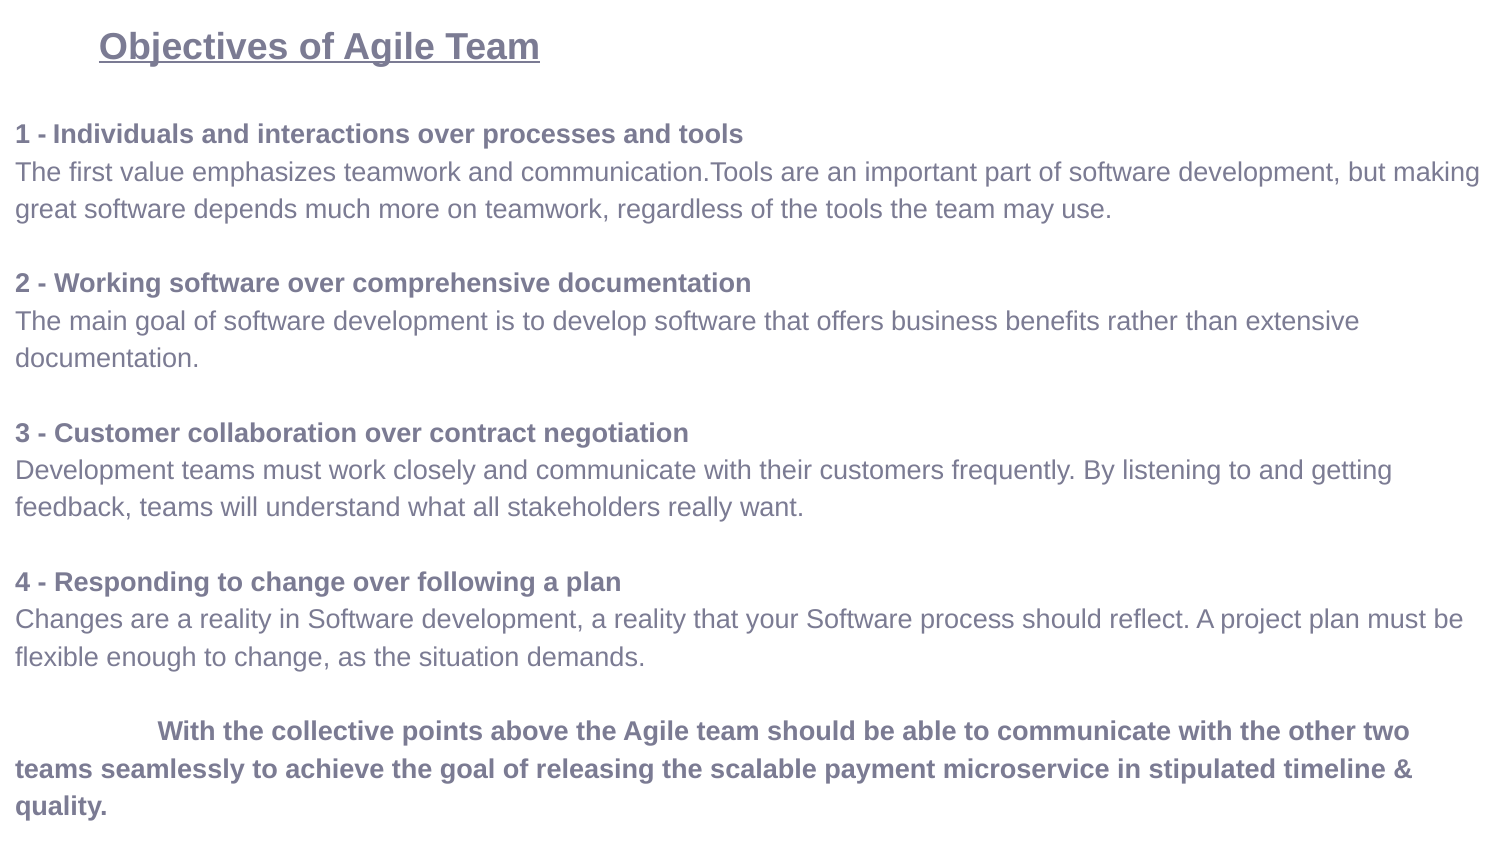

Objectives of Agile Team
1 - Individuals and interactions over processes and tools
The first value emphasizes teamwork and communication.Tools are an important part of software development, but making great software depends much more on teamwork, regardless of the tools the team may use.
2 - Working software over comprehensive documentation
The main goal of software development is to develop software that offers business benefits rather than extensive documentation.

3 - Customer collaboration over contract negotiation
Development teams must work closely and communicate with their customers frequently. By listening to and getting feedback, teams will understand what all stakeholders really want.

4 - Responding to change over following a plan
Changes are a reality in Software development, a reality that your Software process should reflect. A project plan must be flexible enough to change, as the situation demands.

                   With the collective points above the Agile team should be able to communicate with the other two teams seamlessly to achieve the goal of releasing the scalable payment microservice in stipulated timeline & quality.